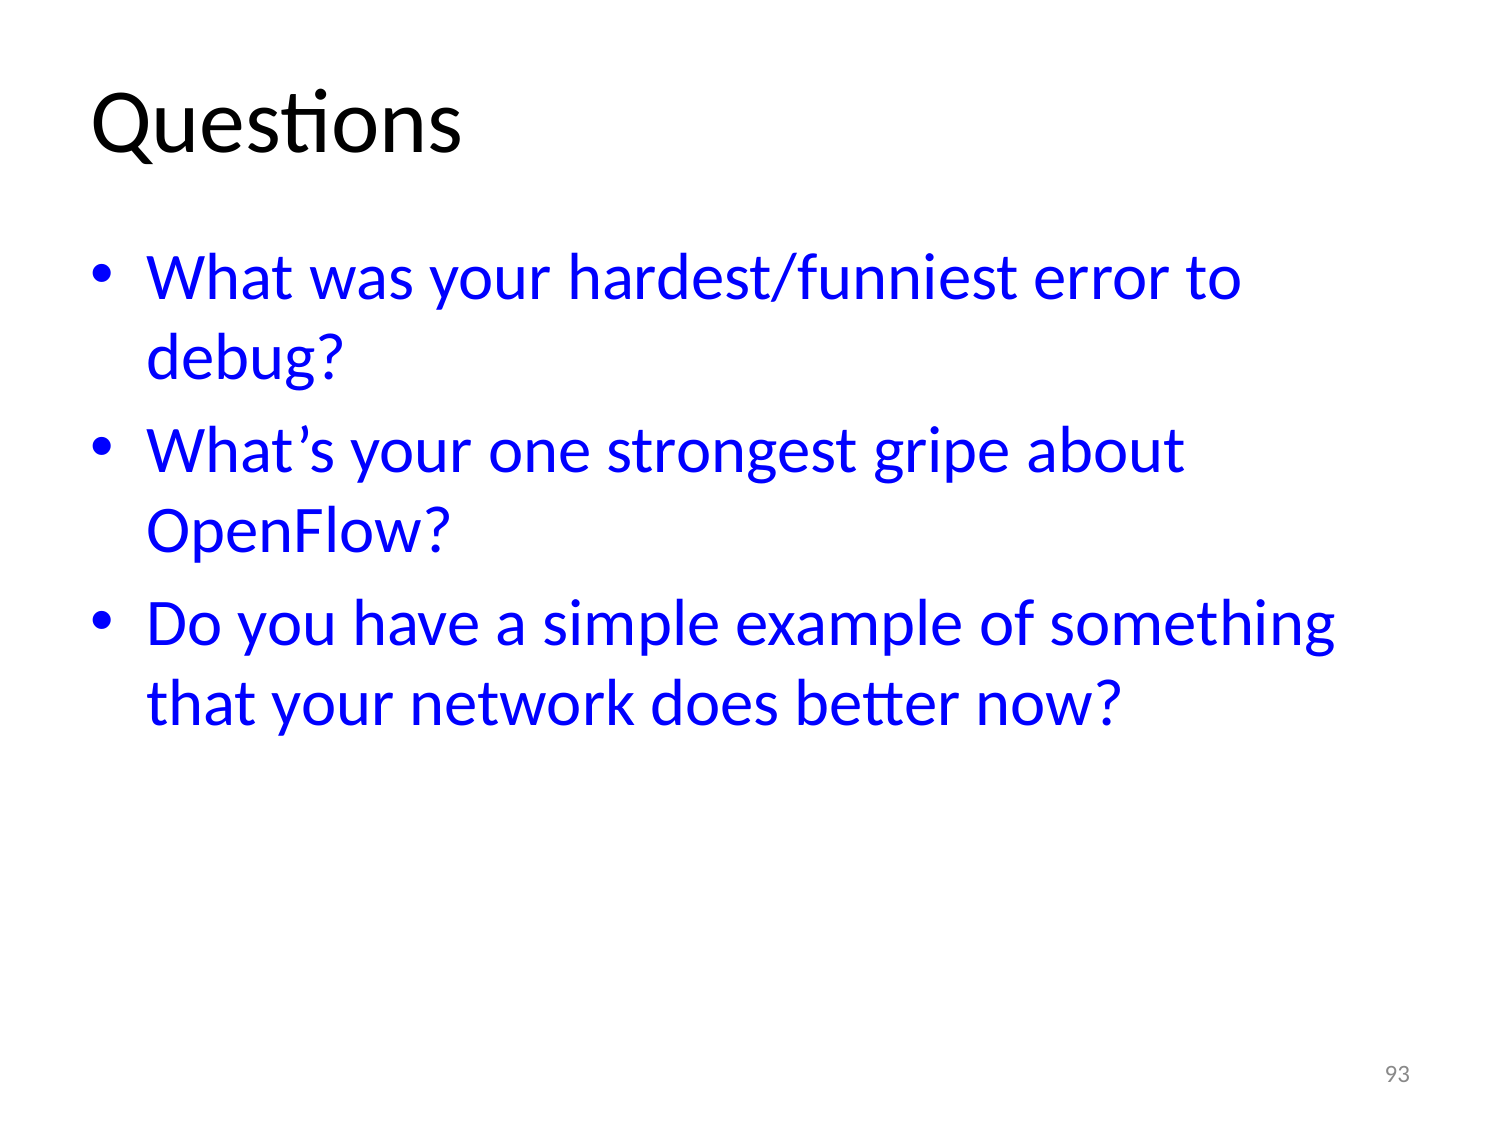

# Questions
What was your hardest/funniest error to debug?
What’s your one strongest gripe about OpenFlow?
Do you have a simple example of something that your network does better now?

93